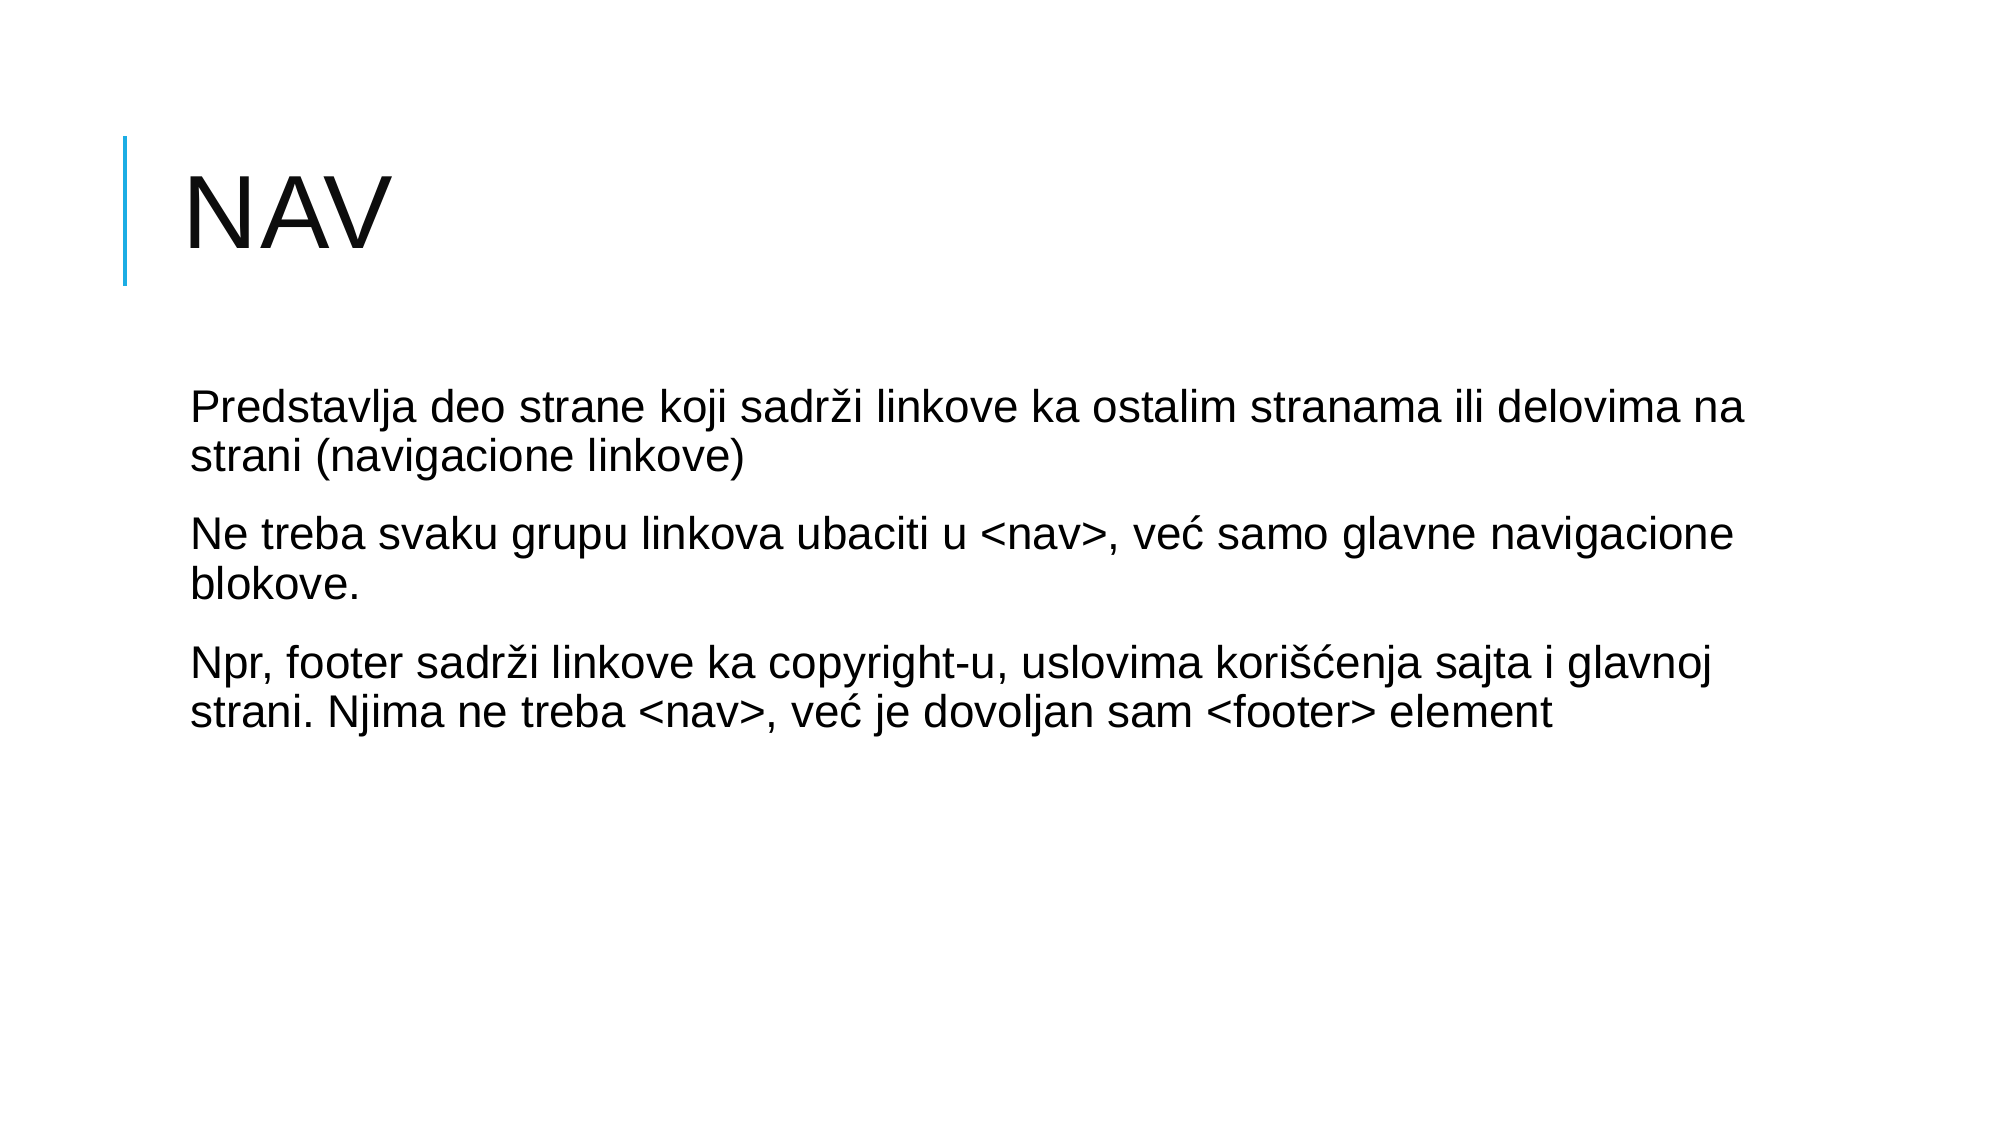

# Nav
Predstavlja deo strane koji sadrži linkove ka ostalim stranama ili delovima na strani (navigacione linkove)
Ne treba svaku grupu linkova ubaciti u <nav>, već samo glavne navigacione blokove.
Npr, footer sadrži linkove ka copyright-u, uslovima korišćenja sajta i glavnoj strani. Njima ne treba <nav>, već je dovoljan sam <footer> element